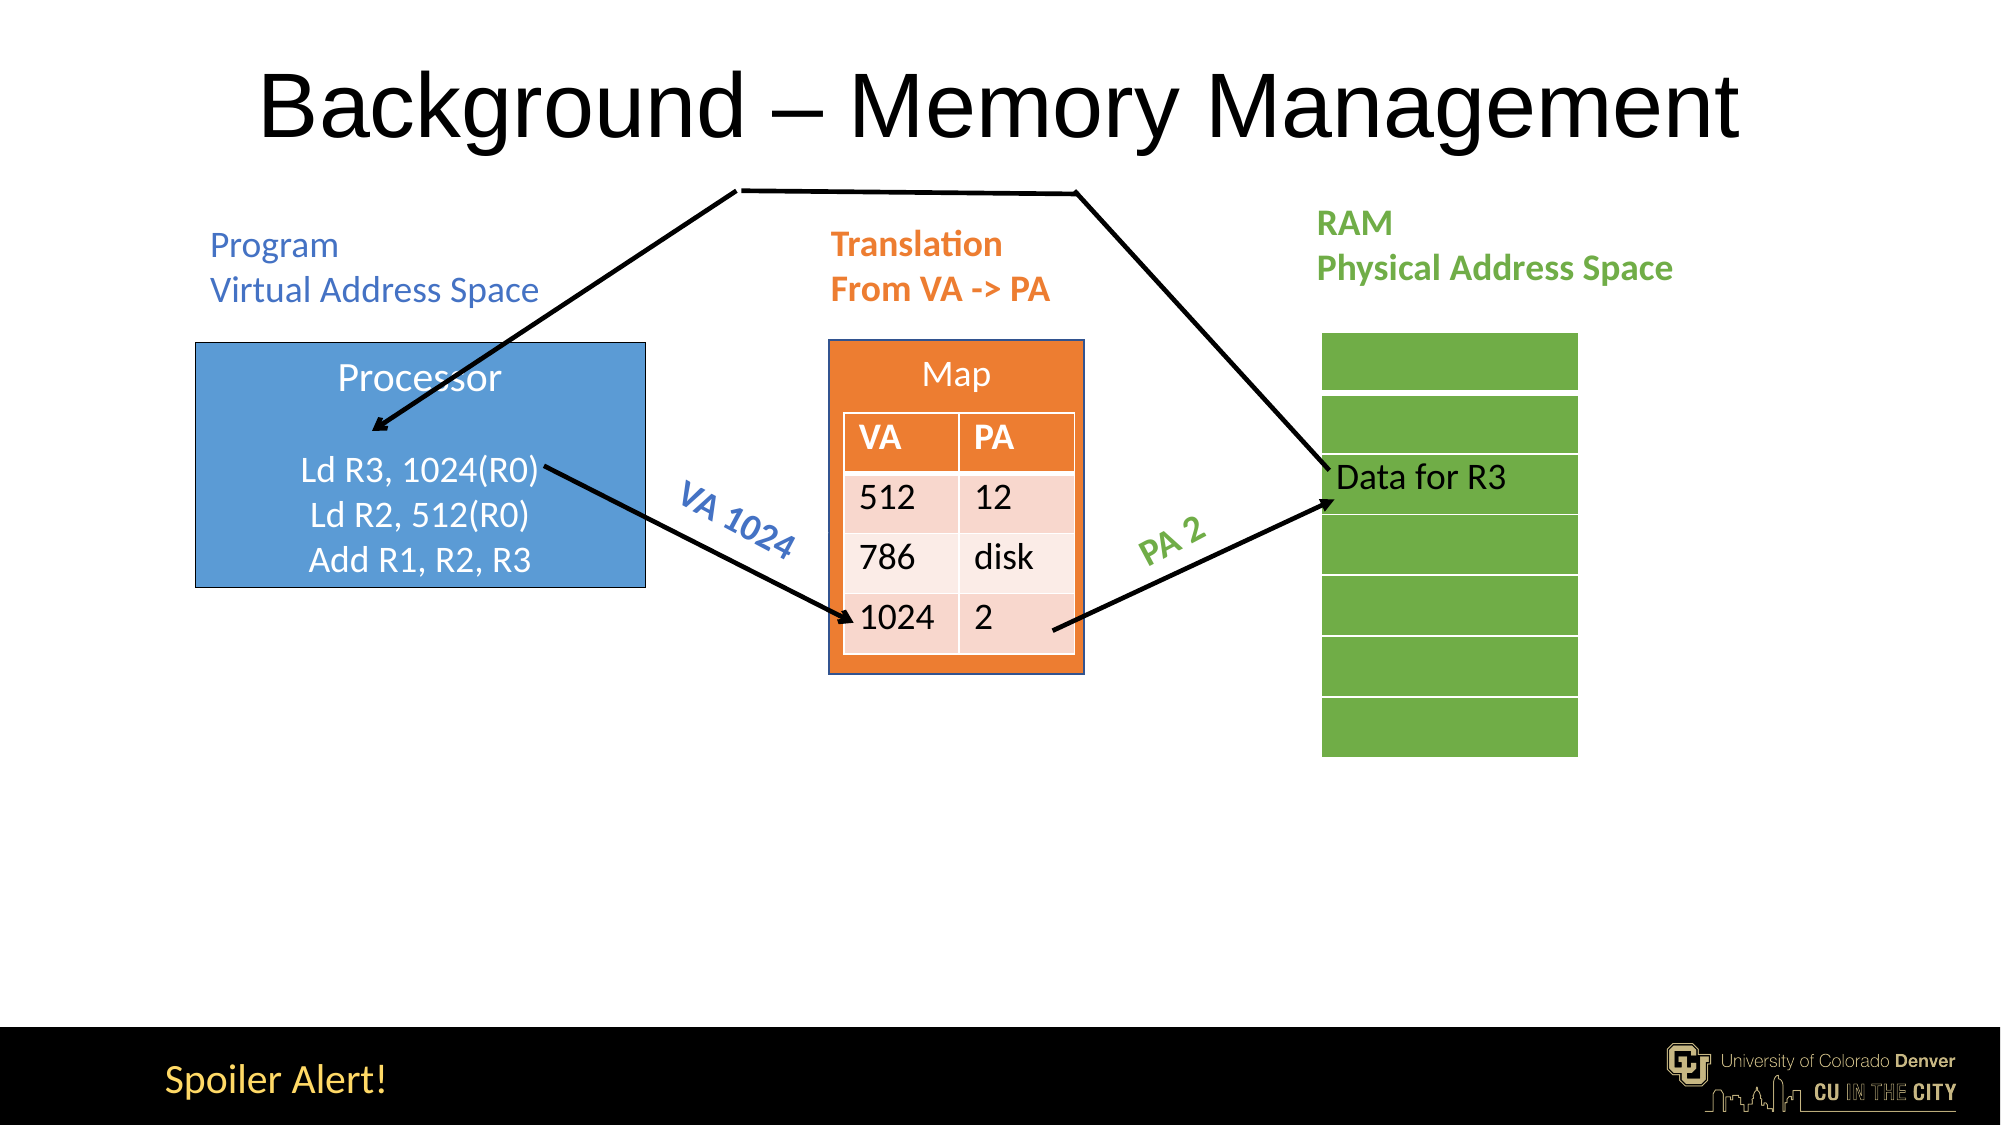

# Background – Memory Management
RAM
Physical Address Space
Translation
From VA -> PA
Program
Virtual Address Space
|  |
| --- |
|  |
| Data for R3 |
|  |
|  |
|  |
|  |
Map

Processor

Ld R3, 1024(R0)
Ld R2, 512(R0)
Add R1, R2, R3
| VA | PA |
| --- | --- |
| 512 | 12 |
| 786 | disk |
| 1024 | 2 |
VA 1024
PA 2